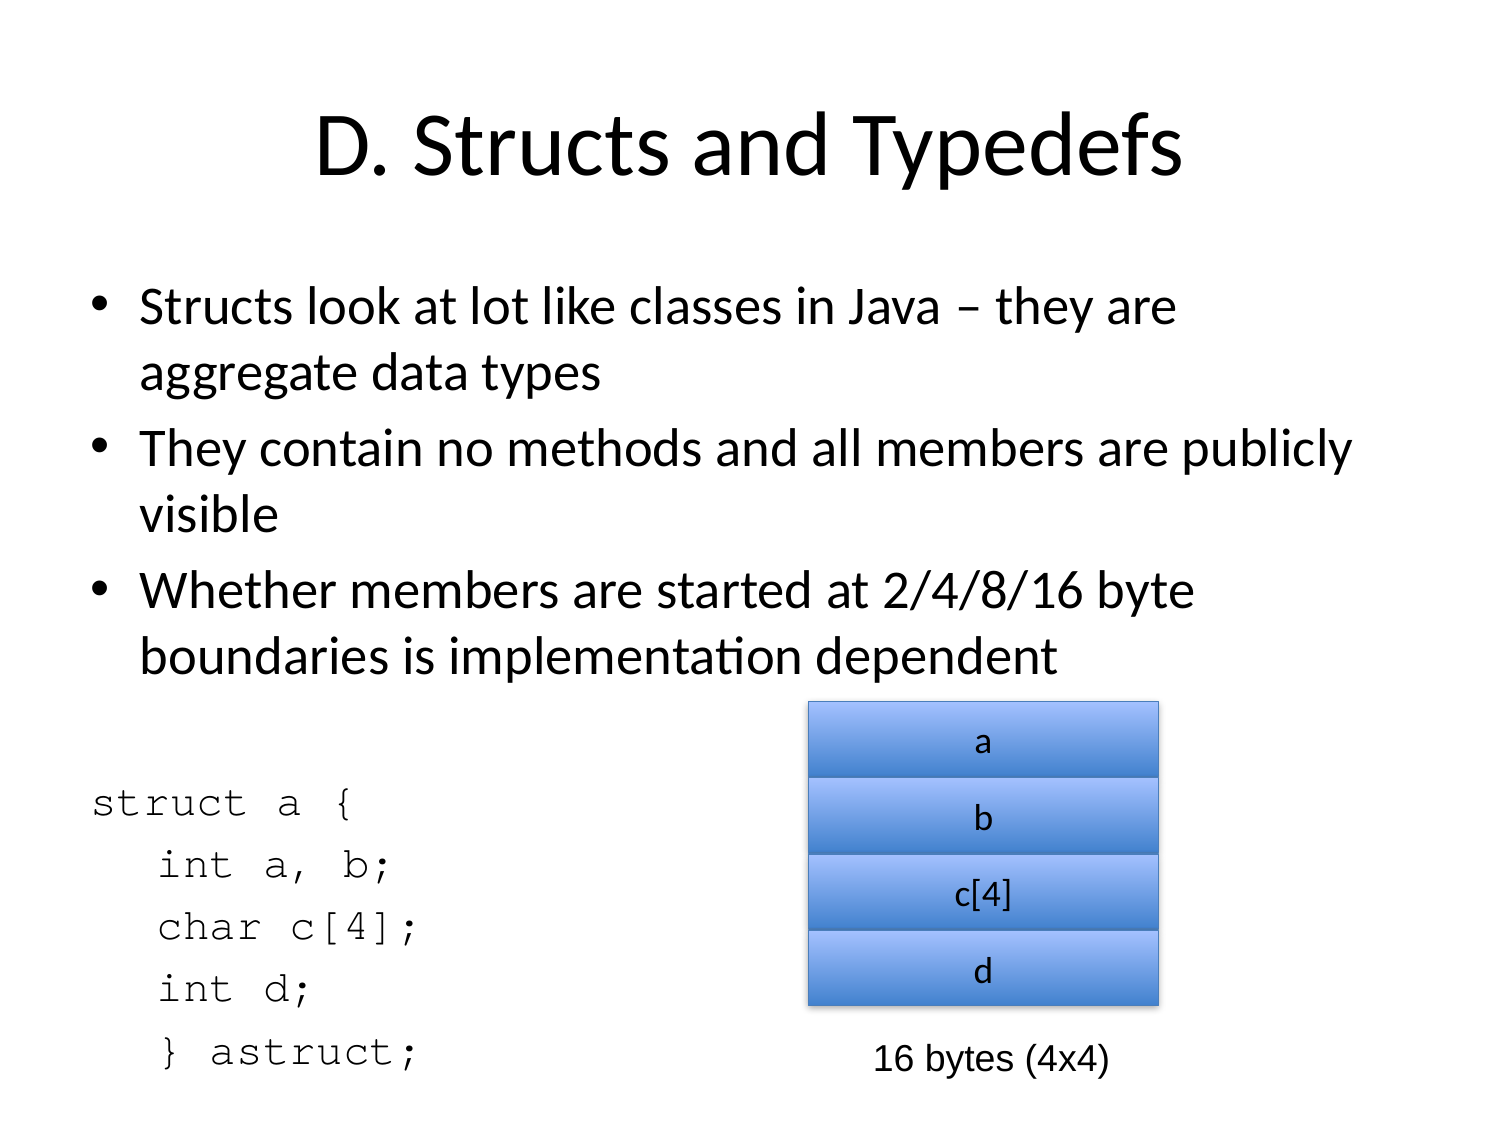

# D. Structs and Typedefs
Structs look at lot like classes in Java – they are aggregate data types
They contain no methods and all members are publicly visible
Whether members are started at 2/4/8/16 byte boundaries is implementation dependent

struct a {
int a, b;
char c[4];
int d;
} astruct;

a
b
c[4]
d
16 bytes (4x4)